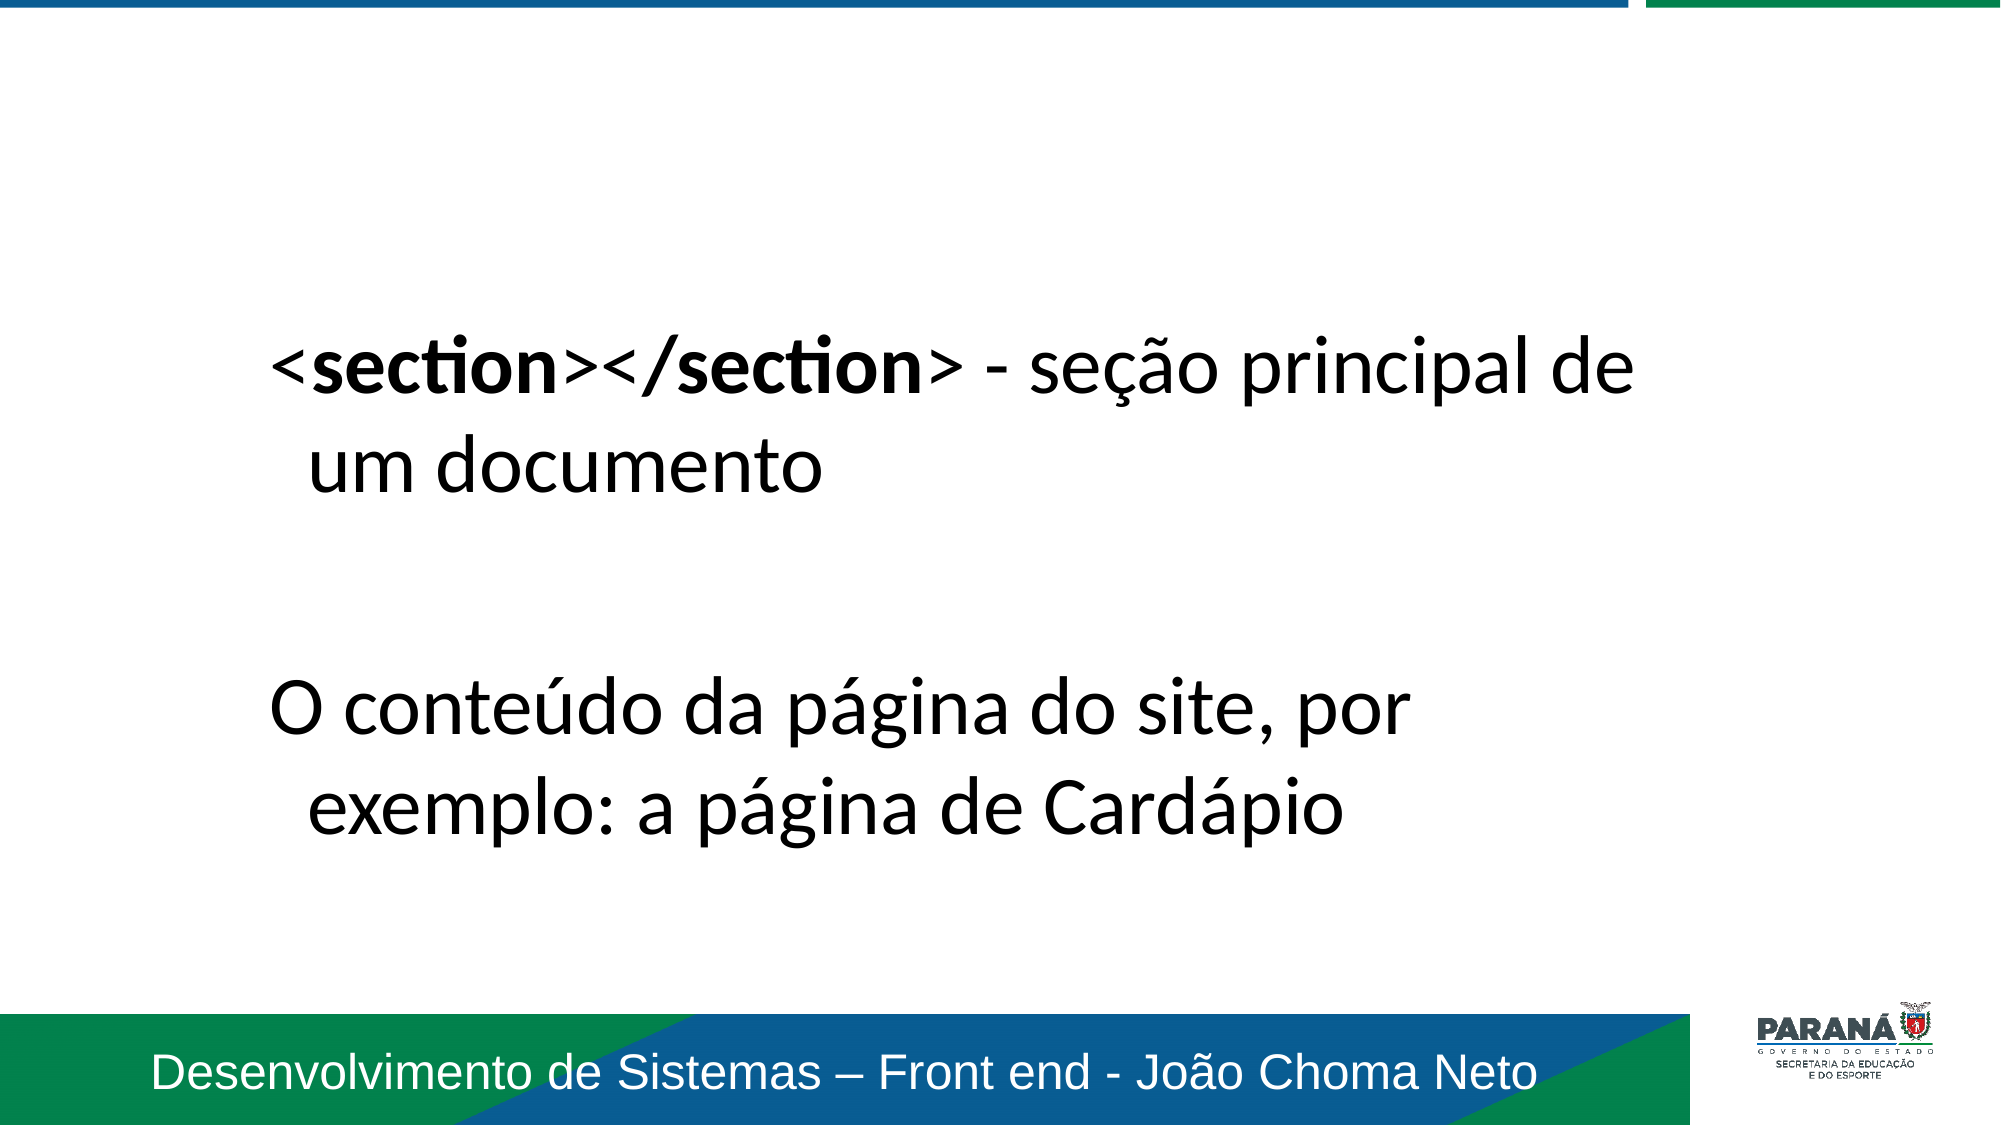

<section></section> - seção principal de um documento

O conteúdo da página do site, por exemplo: a página de Cardápio